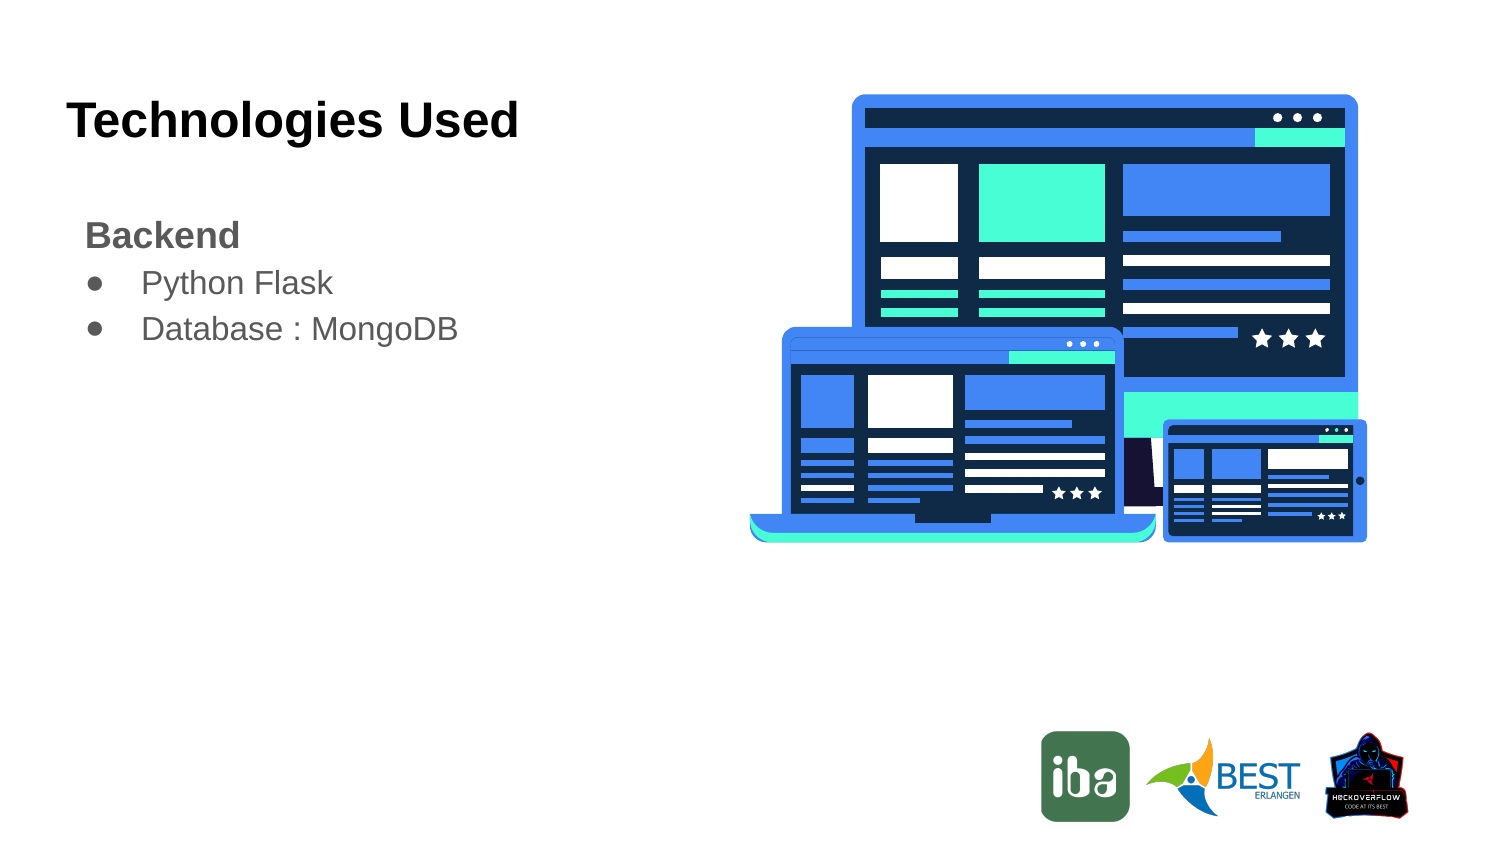

# Technologies Used

Backend
Python Flask
Database : MongoDB